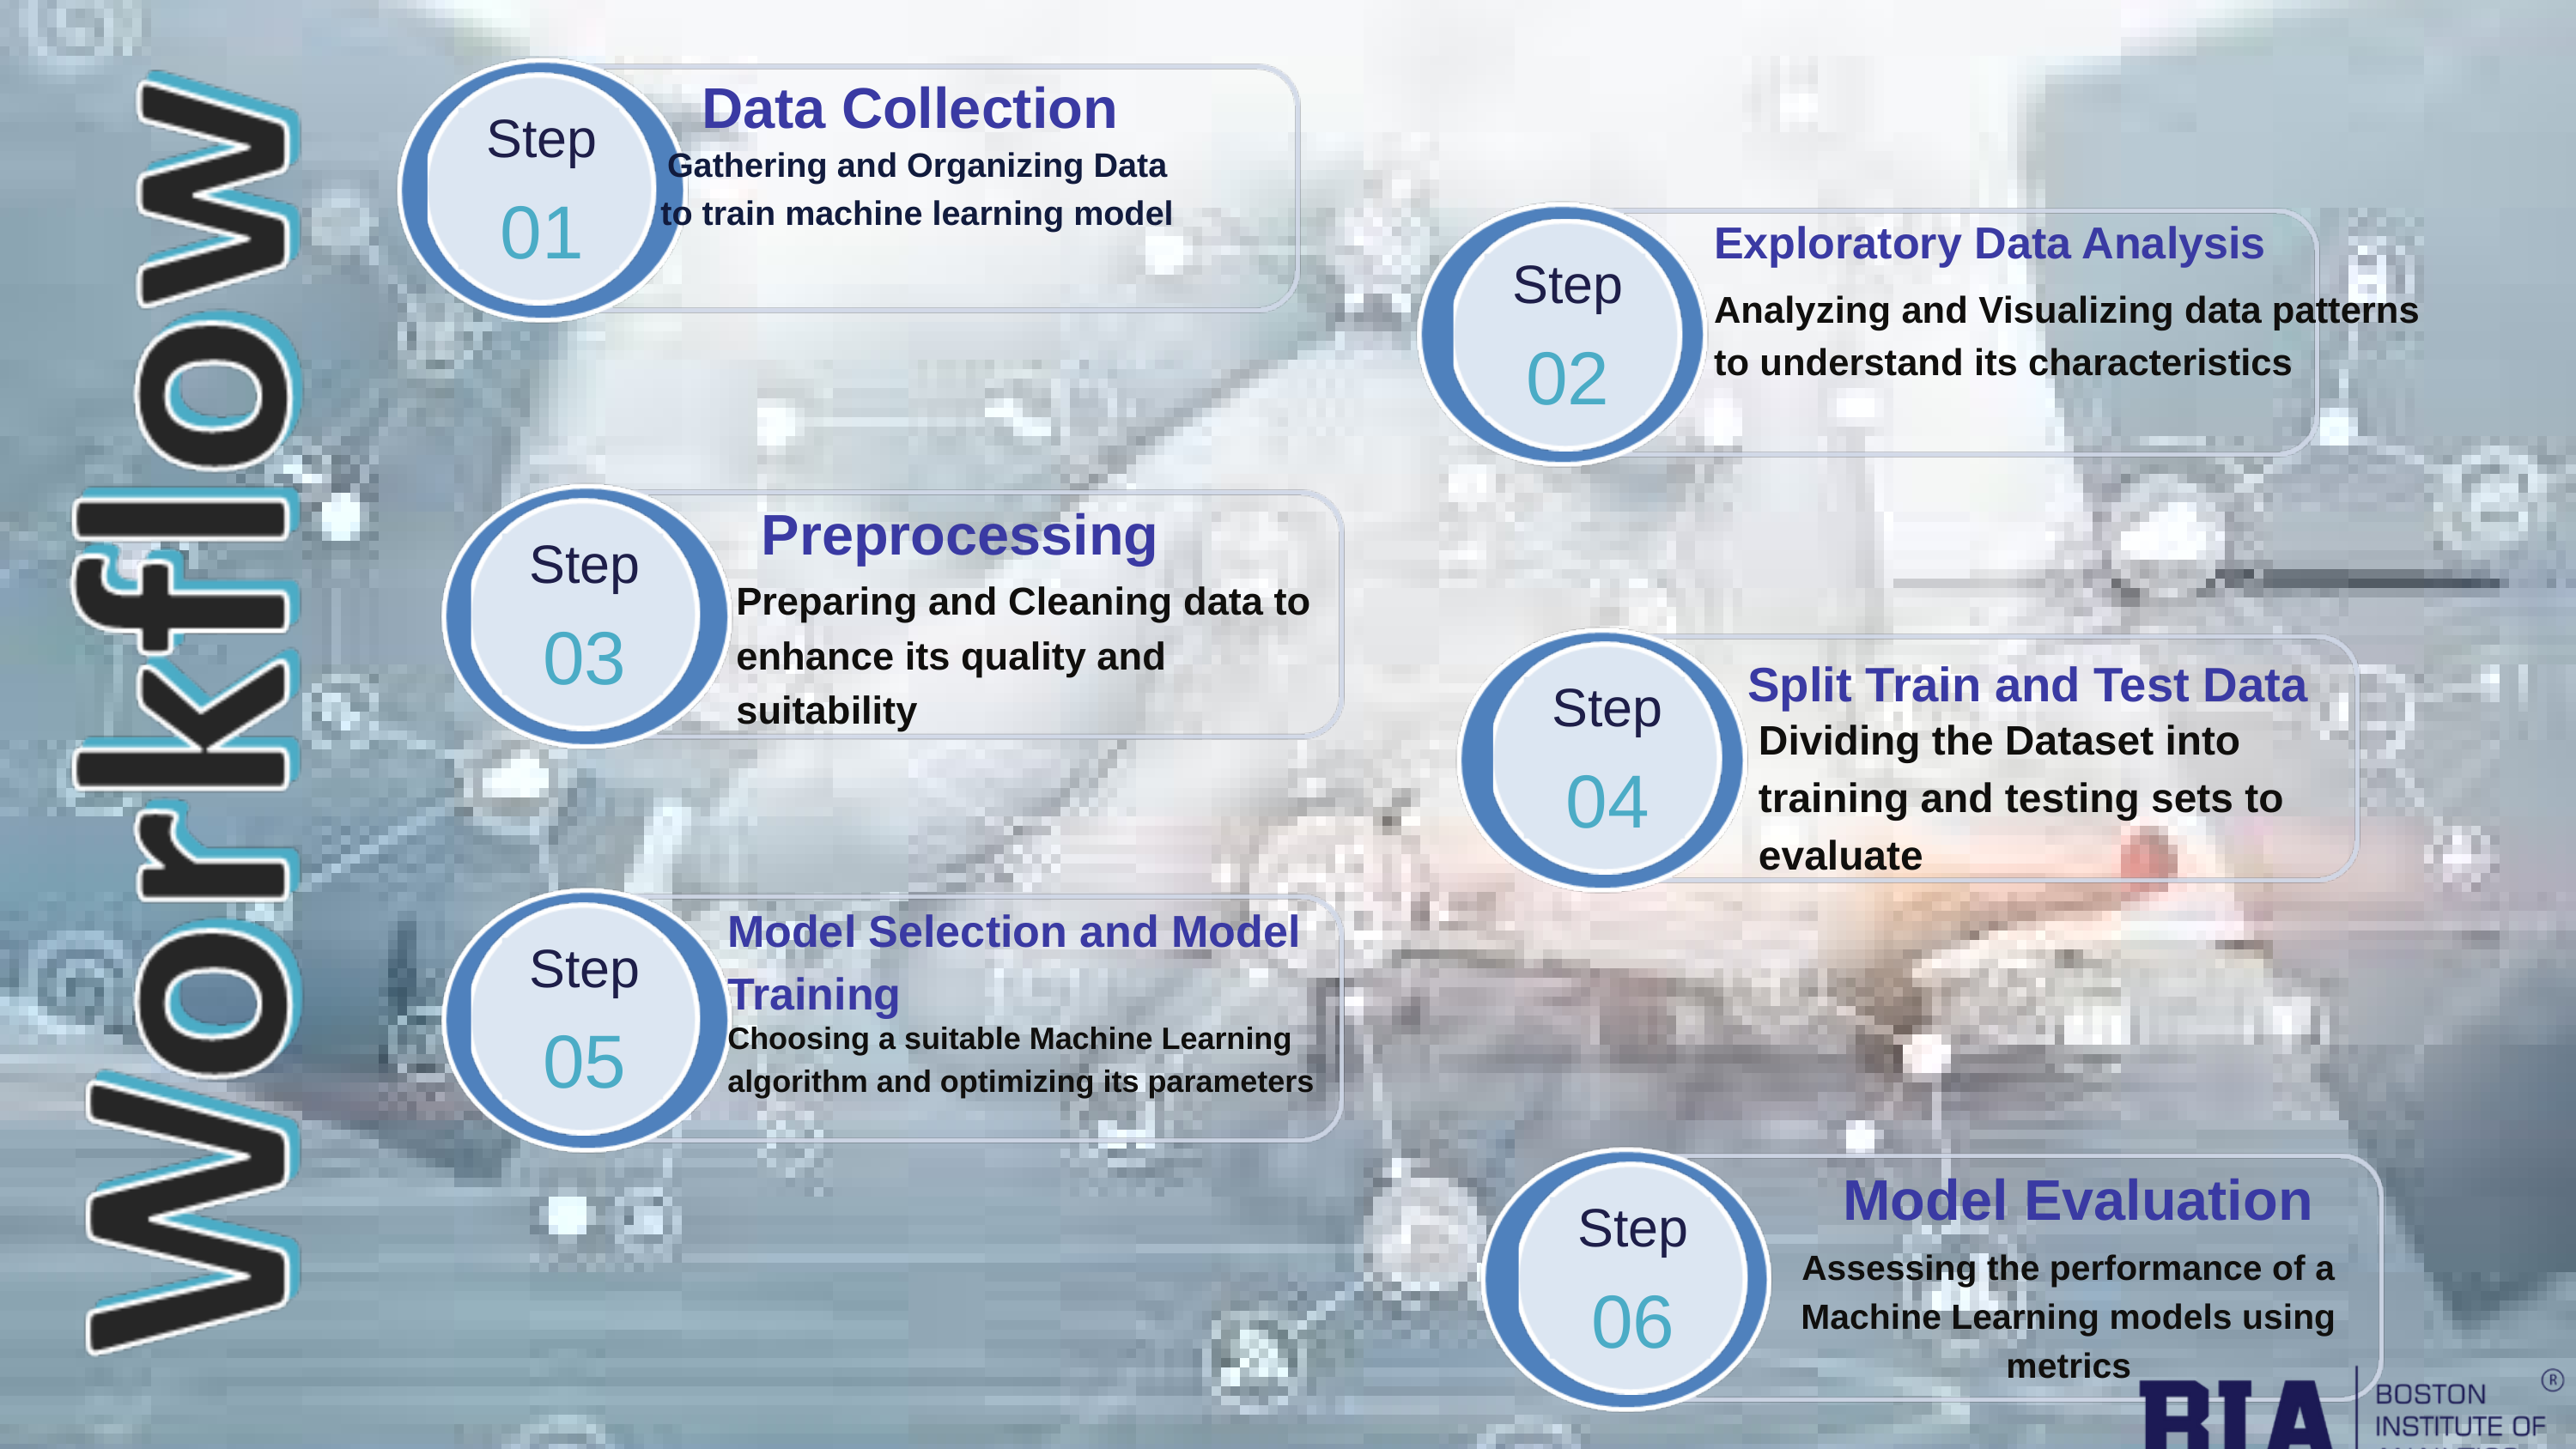

Data Collection

Step
01

Gathering and Organizing Data to train machine learning model
Exploratory Data Analysis

Step
02
Analyzing and Visualizing data patterns to understand its characteristics

Preprocessing

Step
03

Preparing and Cleaning data to enhance its quality and suitability

Split Train and Test Data
Step
04
Dividing the Dataset into training and testing sets to evaluate

Model Selection and Model Training

Step
05
Choosing a suitable Machine Learning algorithm and optimizing its parameters

Model Evaluation

Step
06
Assessing the performance of a Machine Learning models using metrics